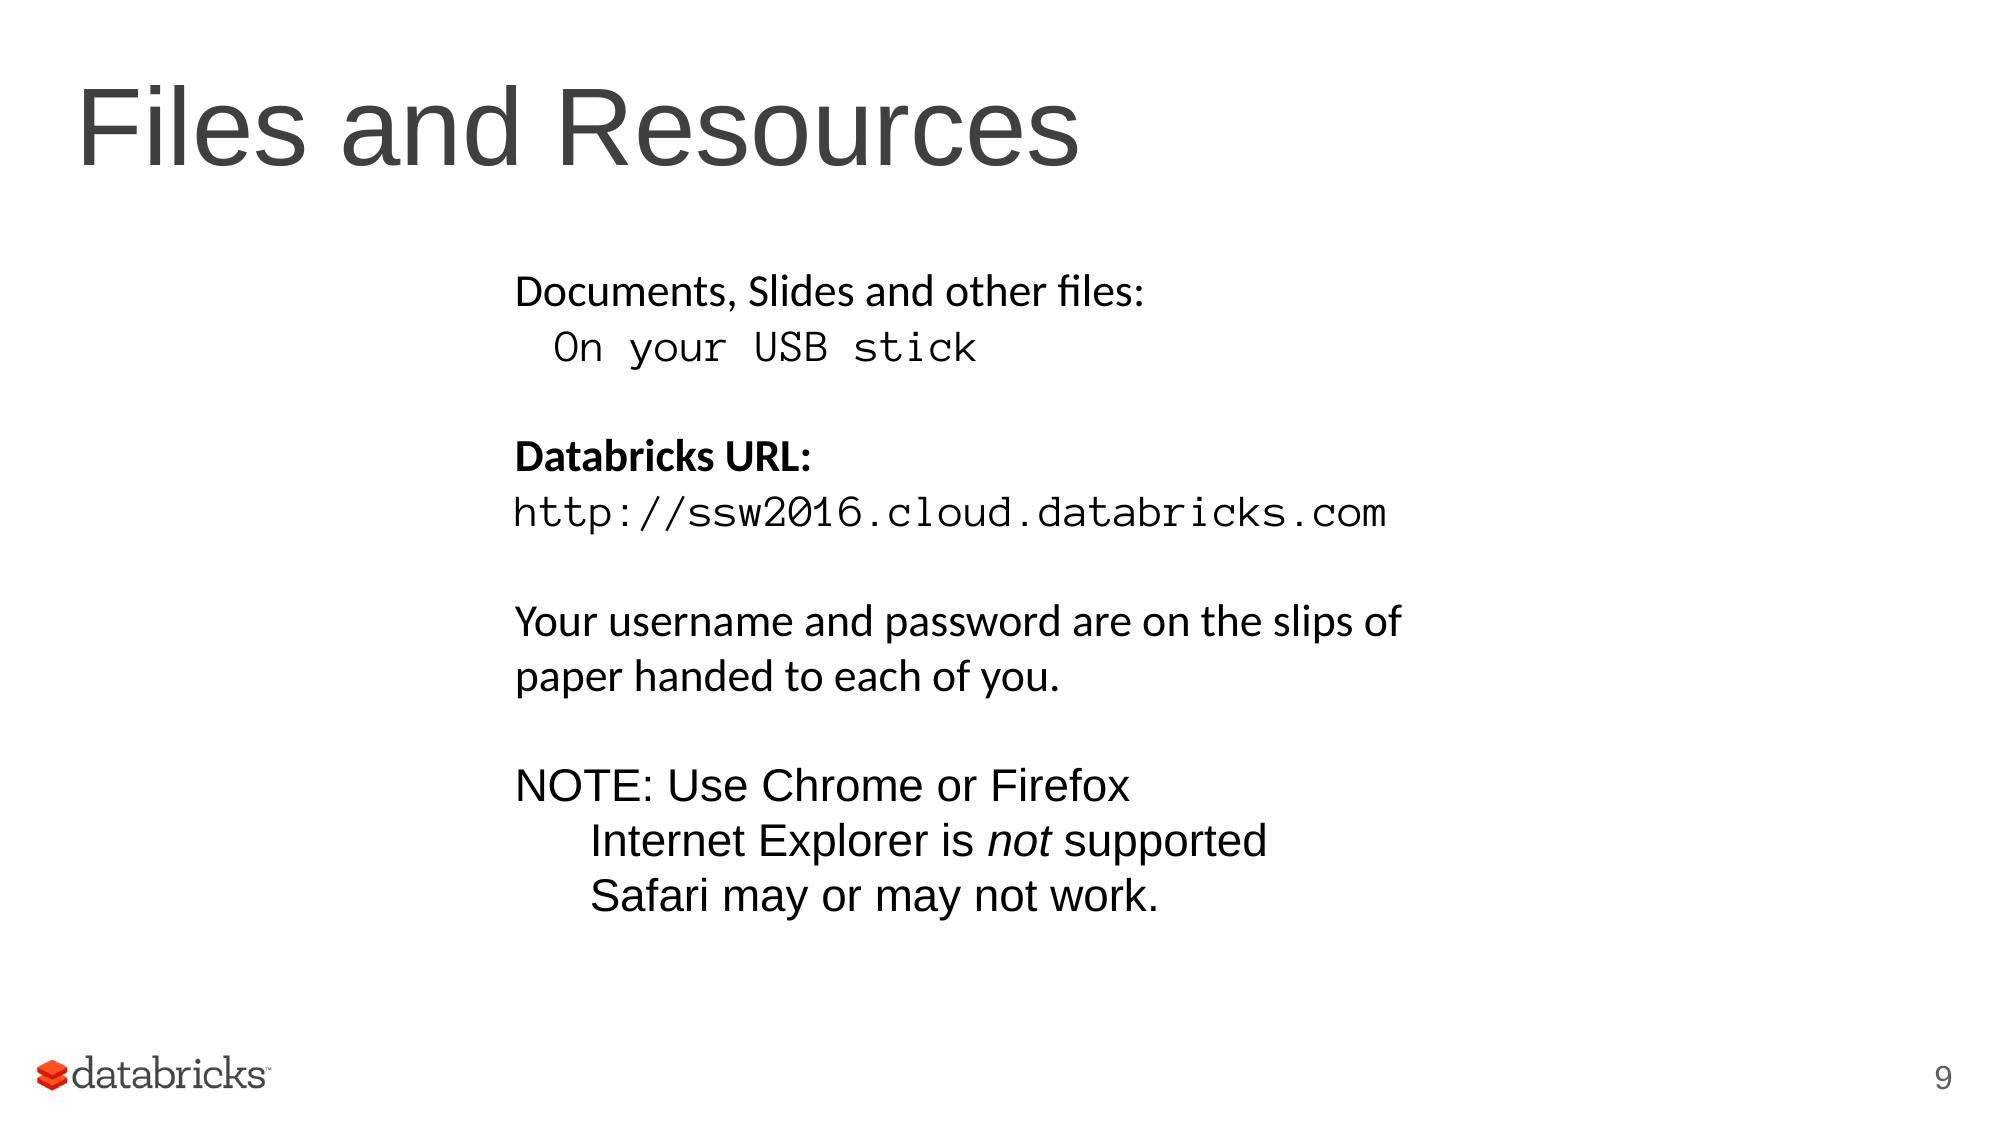

# Files and Resources
Documents, Slides and other files:
    On your USB stick
Databricks URL:
http://ssw2016.cloud.databricks.com

Your username and password are on the slips of paper handed to each of you.

NOTE: Use Chrome or Firefox
Internet Explorer is not supported
Safari may or may not work.

9